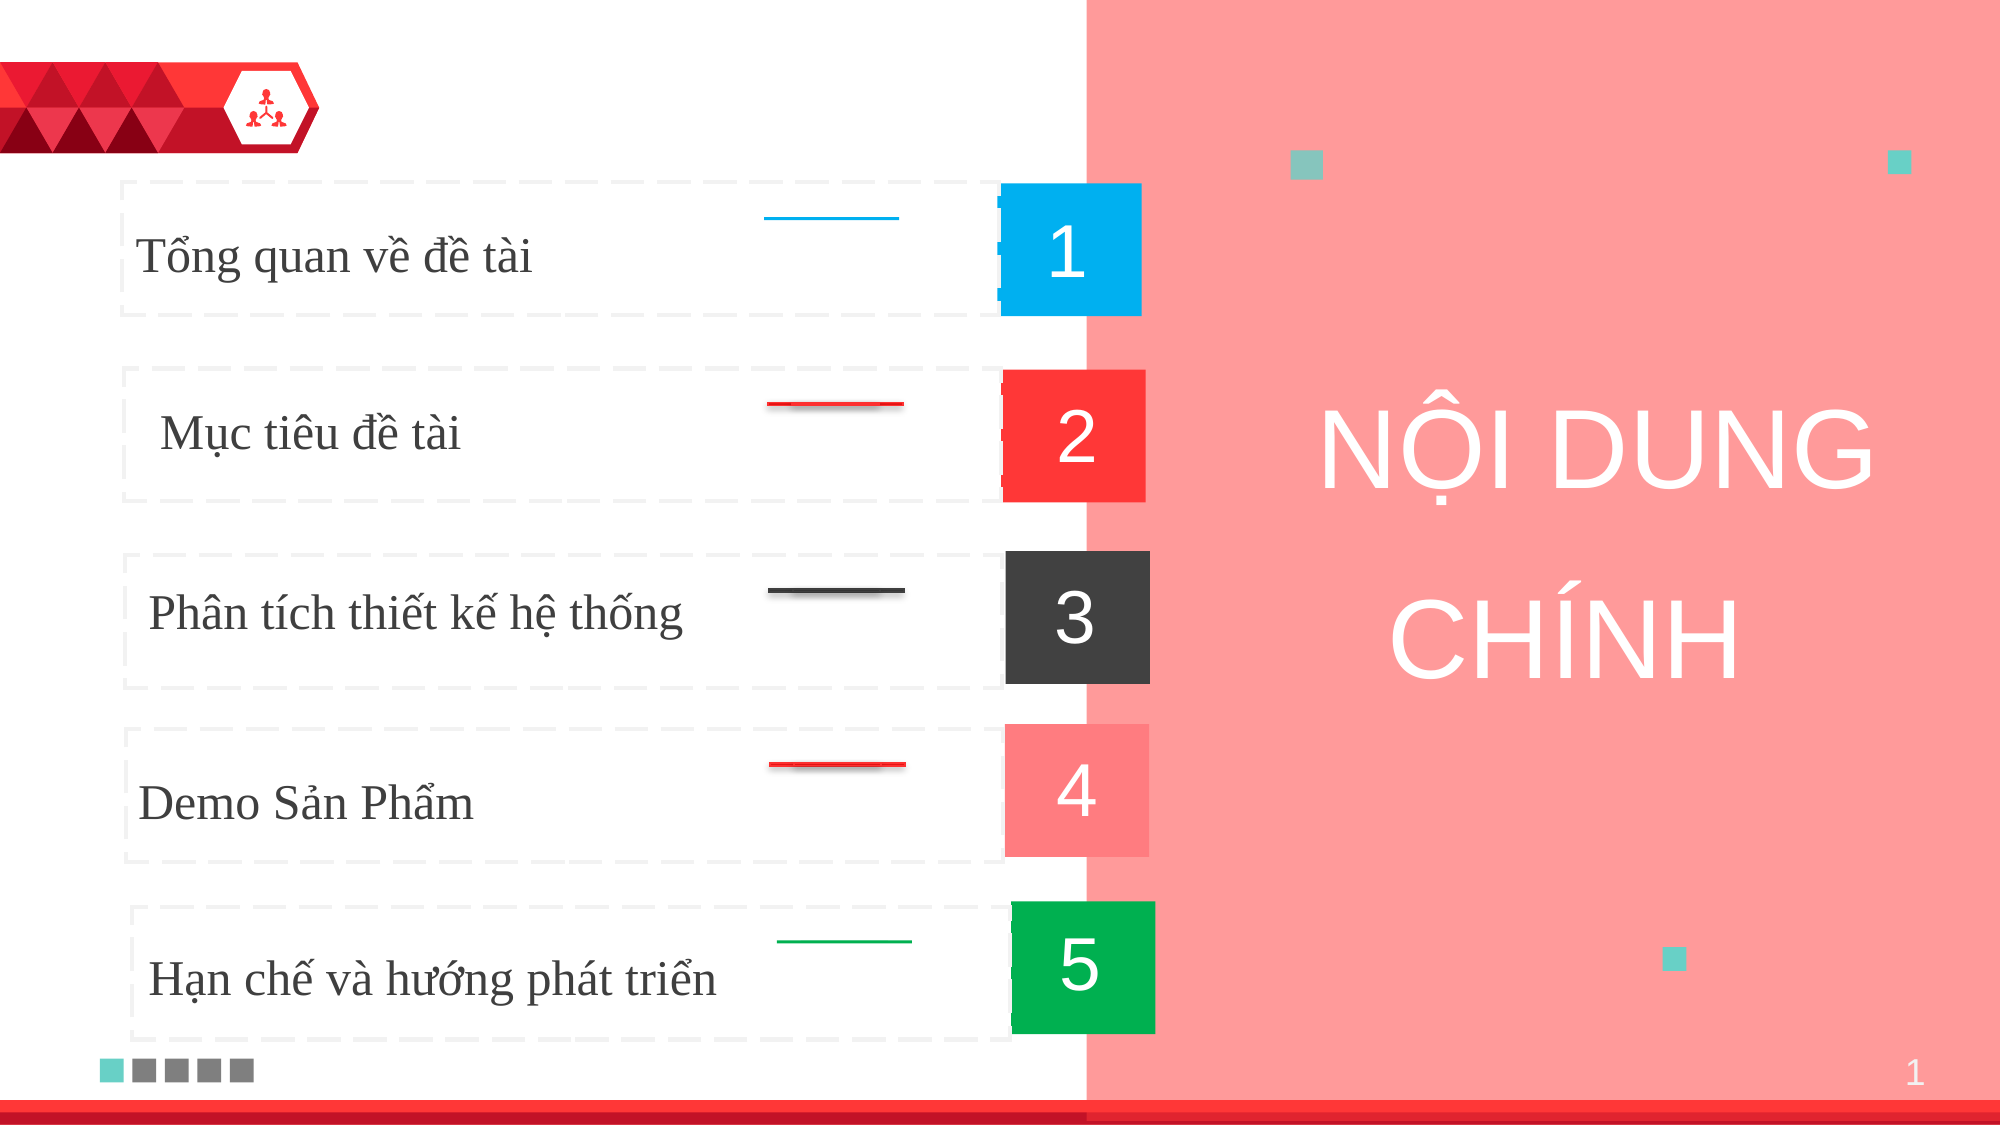

1
Tổng quan về đề tài

NỘI DUNG
CHÍNH

2
Mục tiêu đề tài

3

Phân tích thiết kế hệ thống

4

Demo Sản Phẩm

5

Hạn chế và hướng phát triển

1